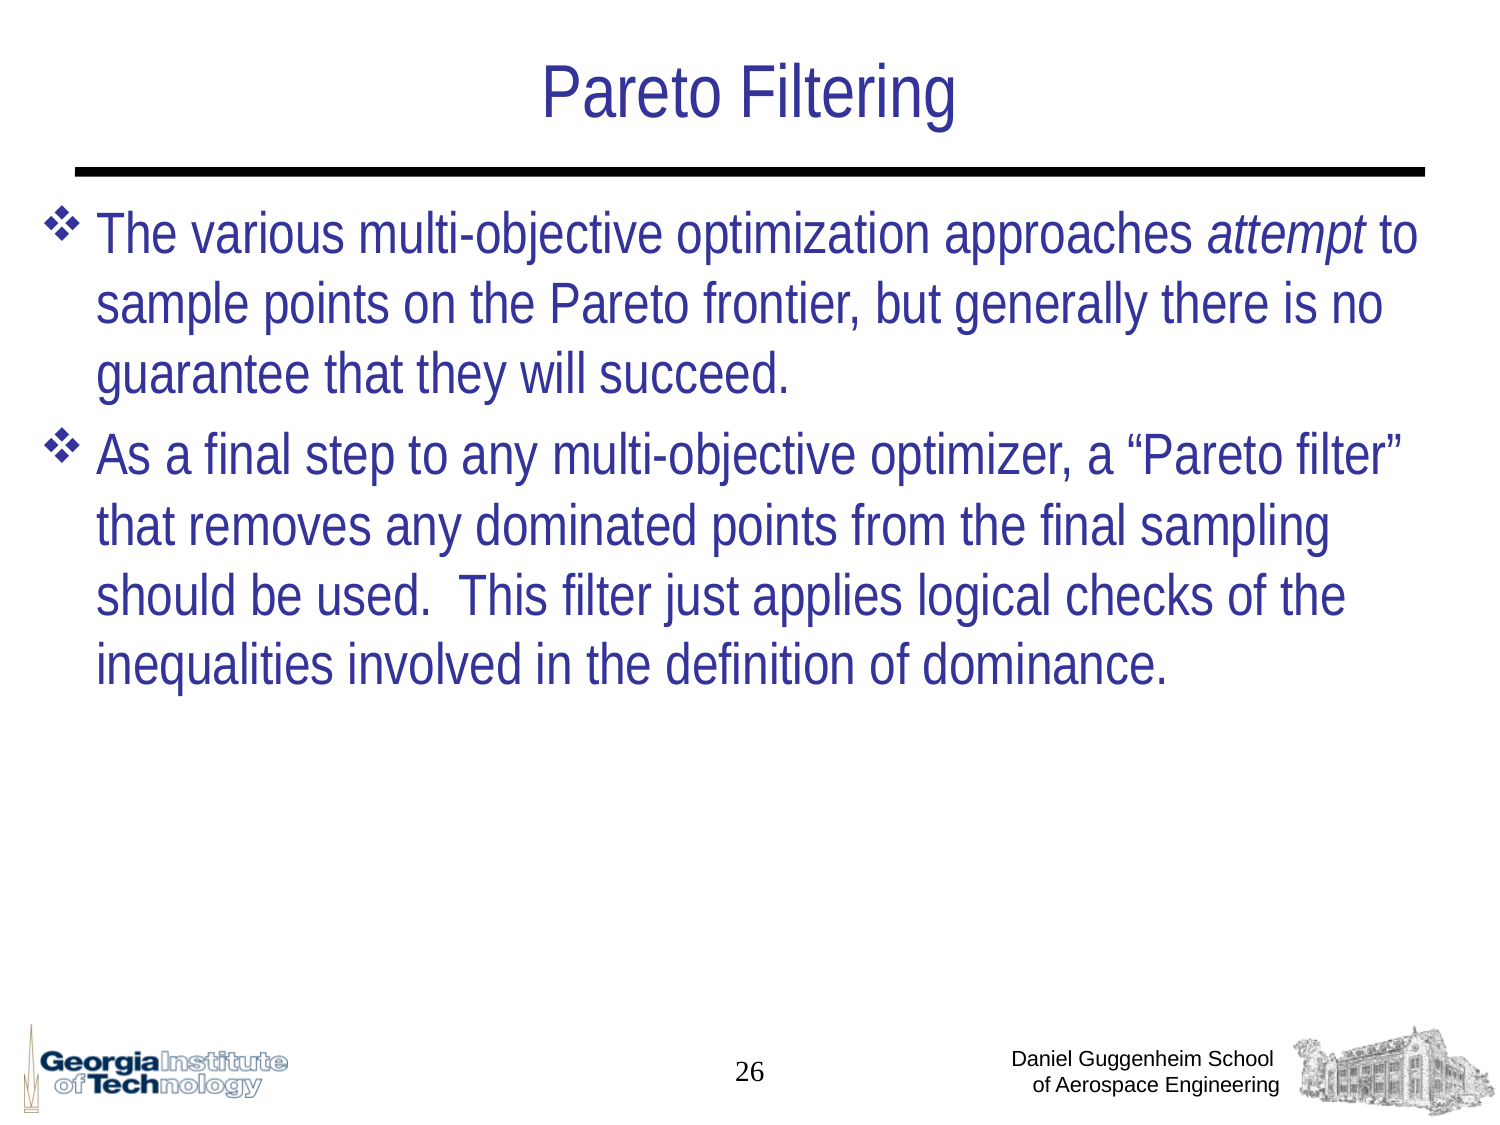

# Pareto Filtering
The various multi-objective optimization approaches attempt to sample points on the Pareto frontier, but generally there is no guarantee that they will succeed.
As a final step to any multi-objective optimizer, a “Pareto filter” that removes any dominated points from the final sampling should be used.  This filter just applies logical checks of the inequalities involved in the definition of dominance.